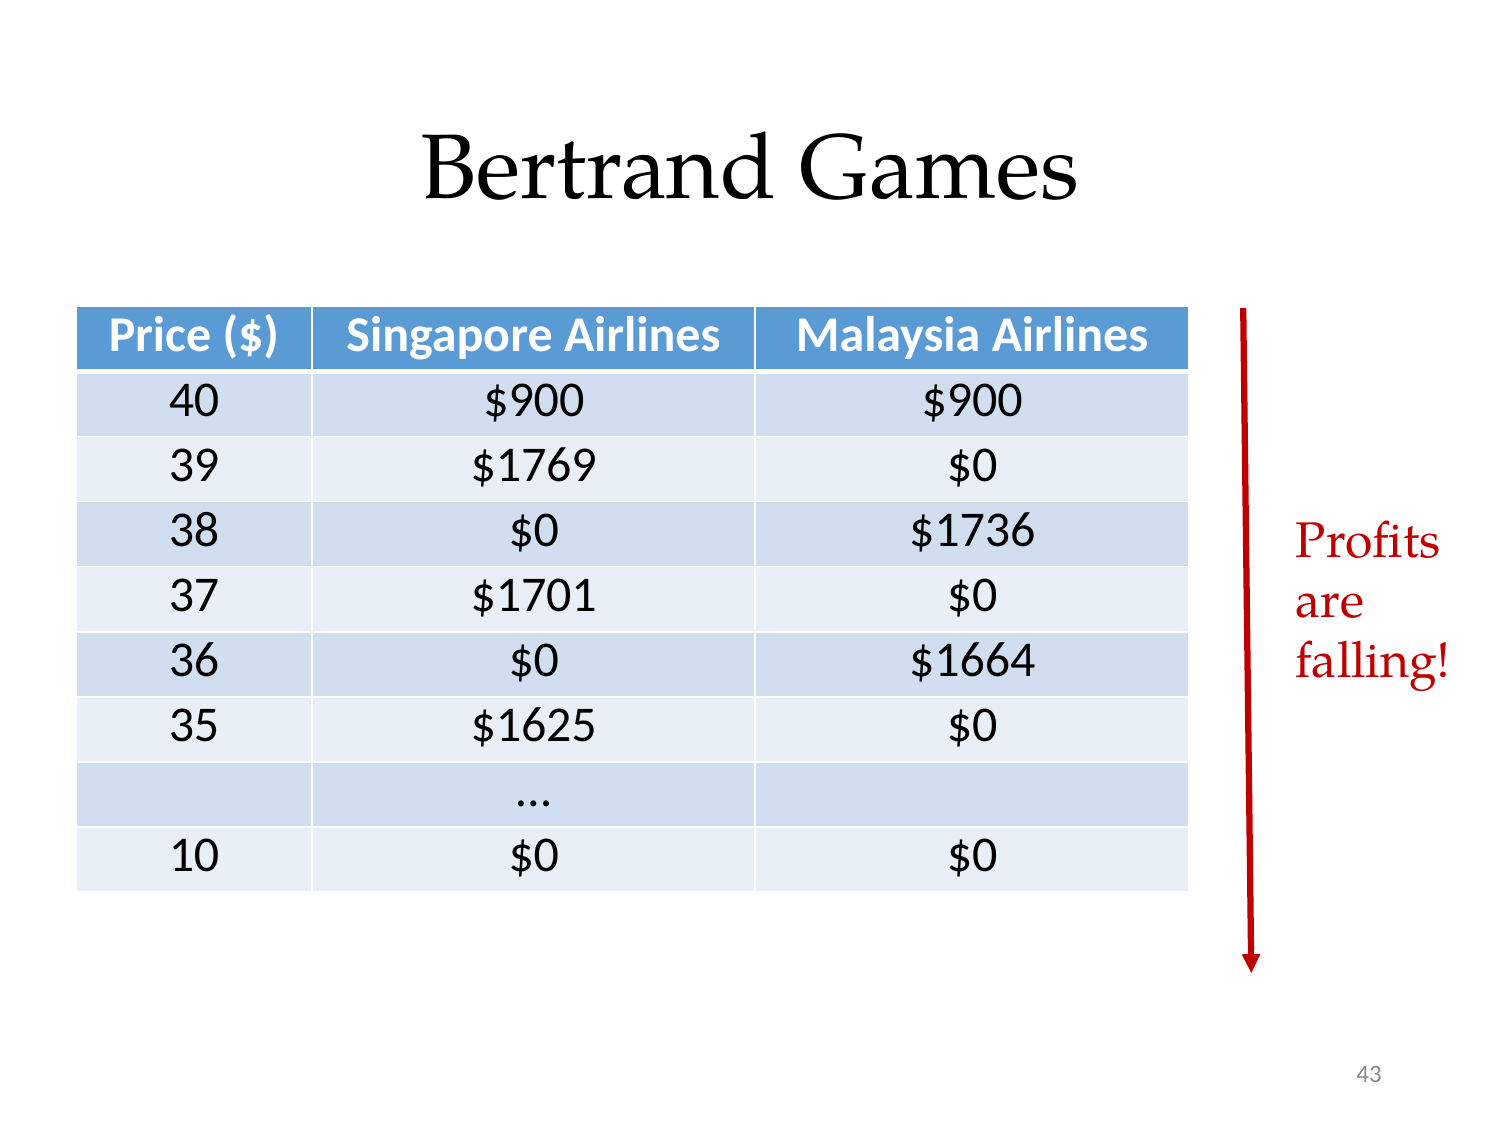

# Bertrand Games
| Price ($) | Singapore Airlines | Malaysia Airlines |
| --- | --- | --- |
| 40 | $900 | $900 |
| 39 | $1769 | $0 |
| 38 | $0 | $1736 |
| 37 | $1701 | $0 |
| 36 | $0 | $1664 |
| 35 | $1625 | $0 |
|  | … |  |
| 10 | $0 | $0 |
Profits are falling!
43